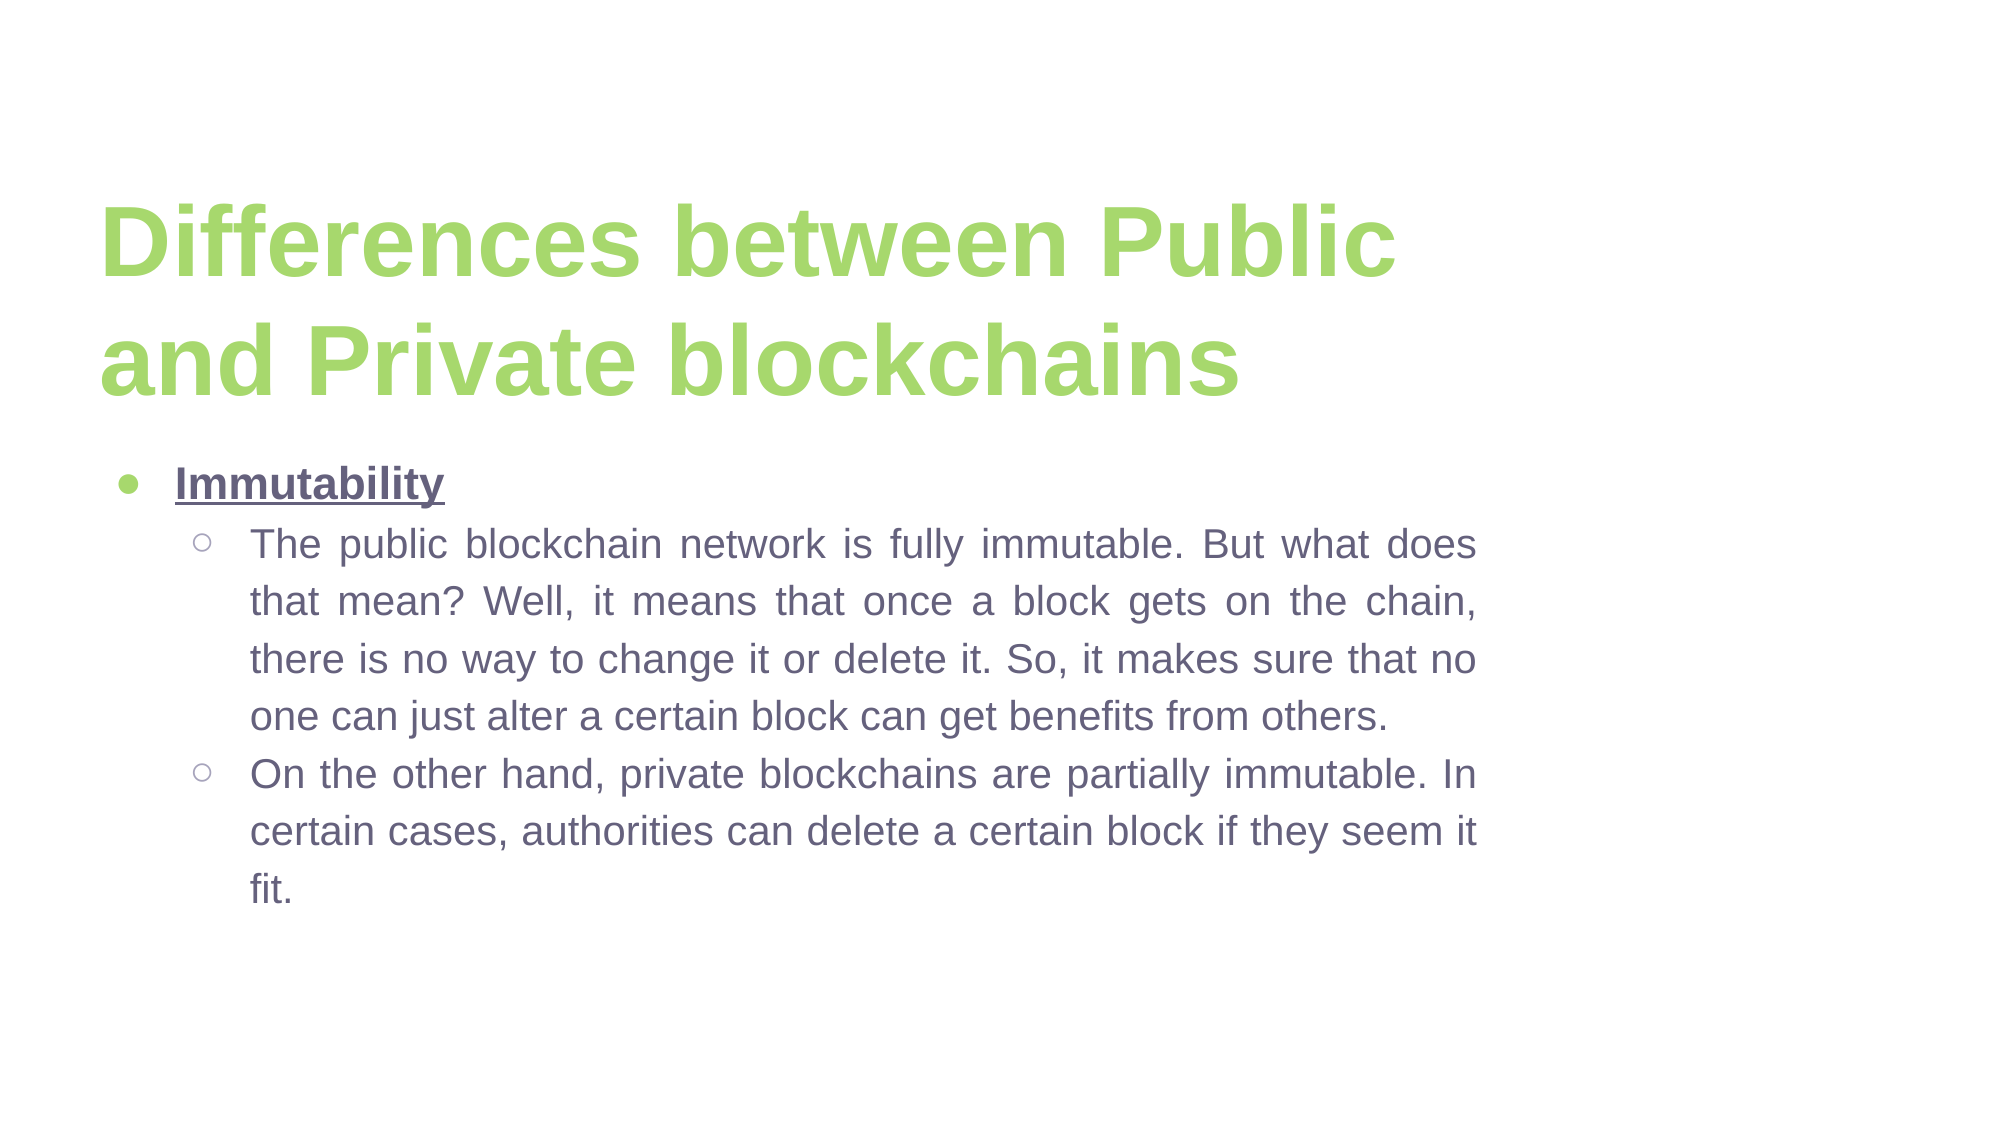

# Differences between Public and Private blockchains
Immutability
The public blockchain network is fully immutable. But what does that mean? Well, it means that once a block gets on the chain, there is no way to change it or delete it. So, it makes sure that no one can just alter a certain block can get benefits from others.
On the other hand, private blockchains are partially immutable. In certain cases, authorities can delete a certain block if they seem it fit.